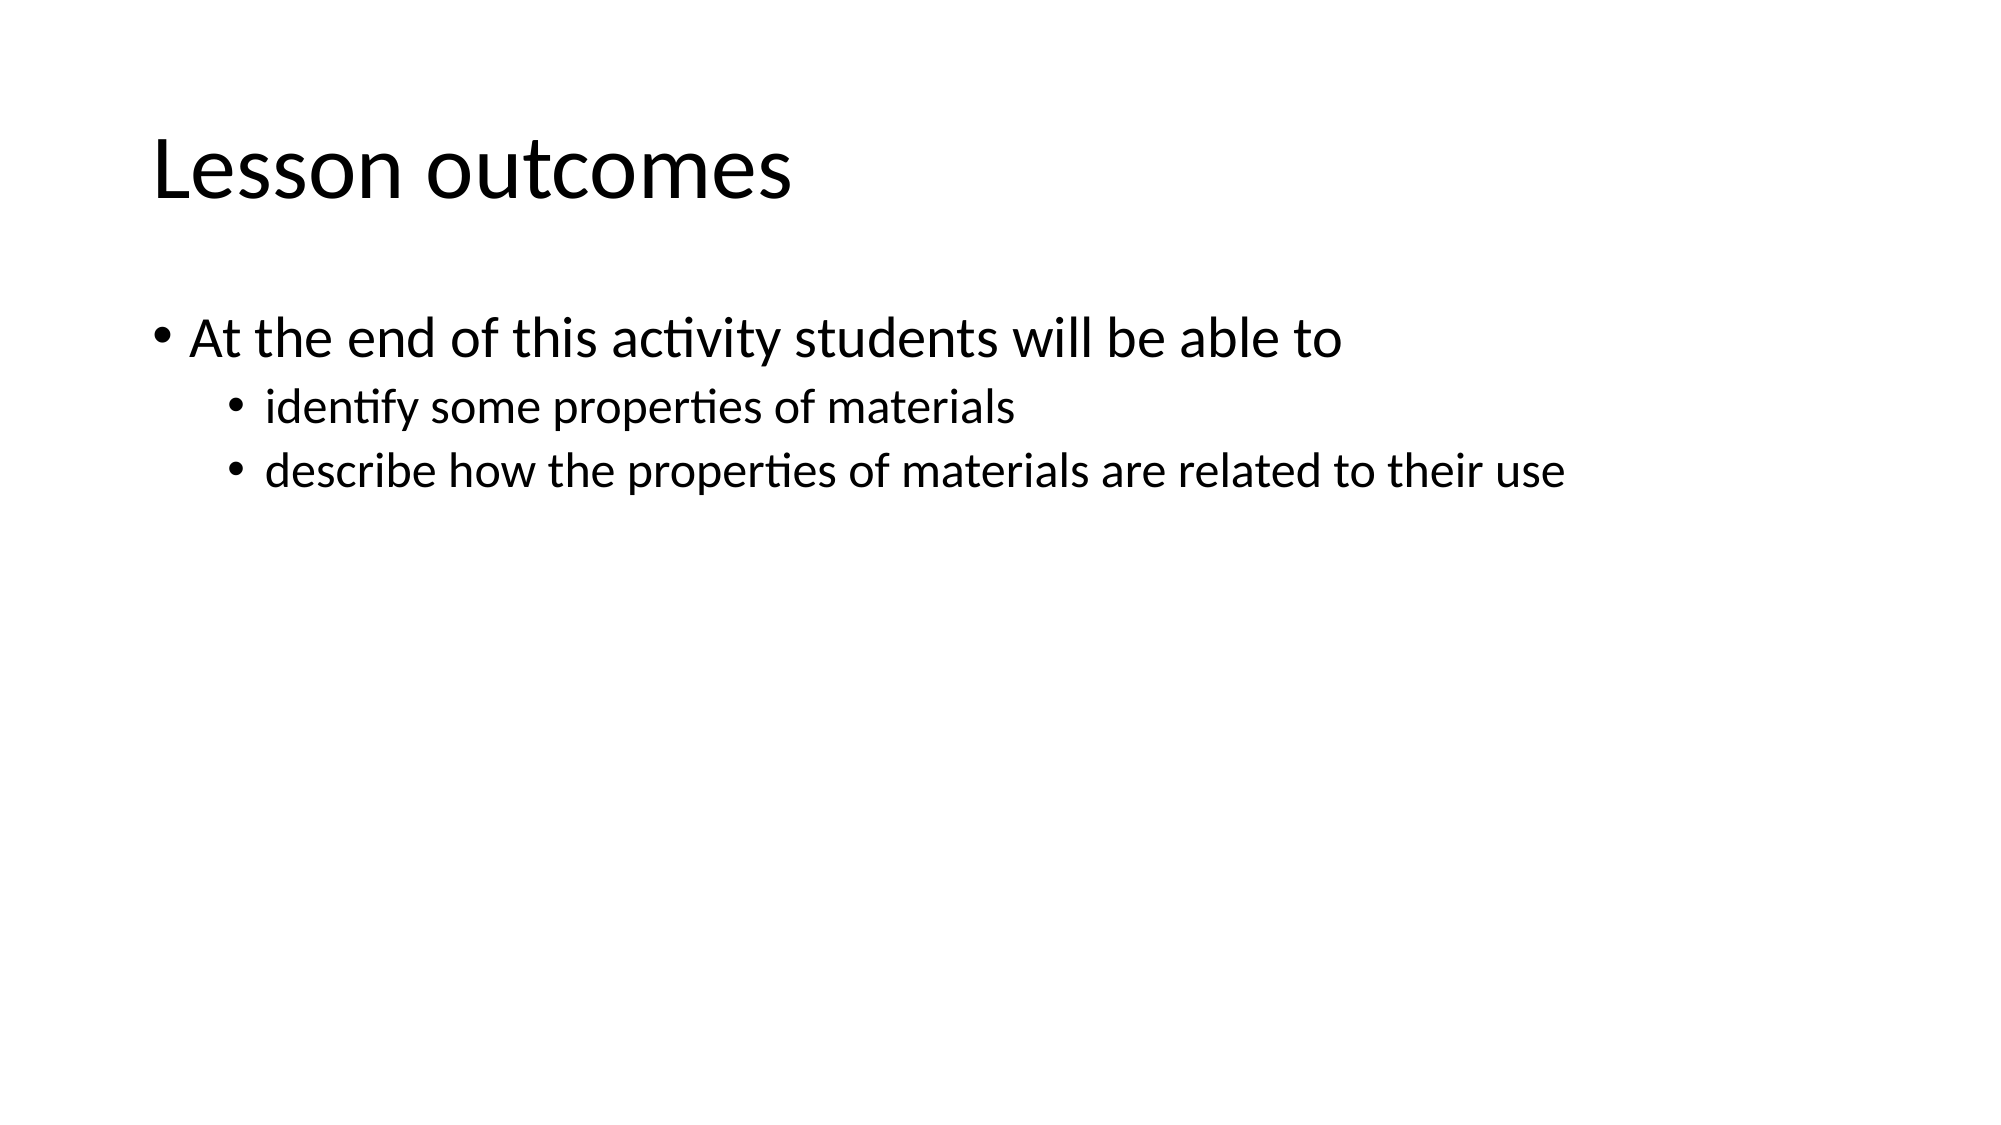

# Lesson outcomes
At the end of this activity students will be able to
identify some properties of materials
describe how the properties of materials are related to their use